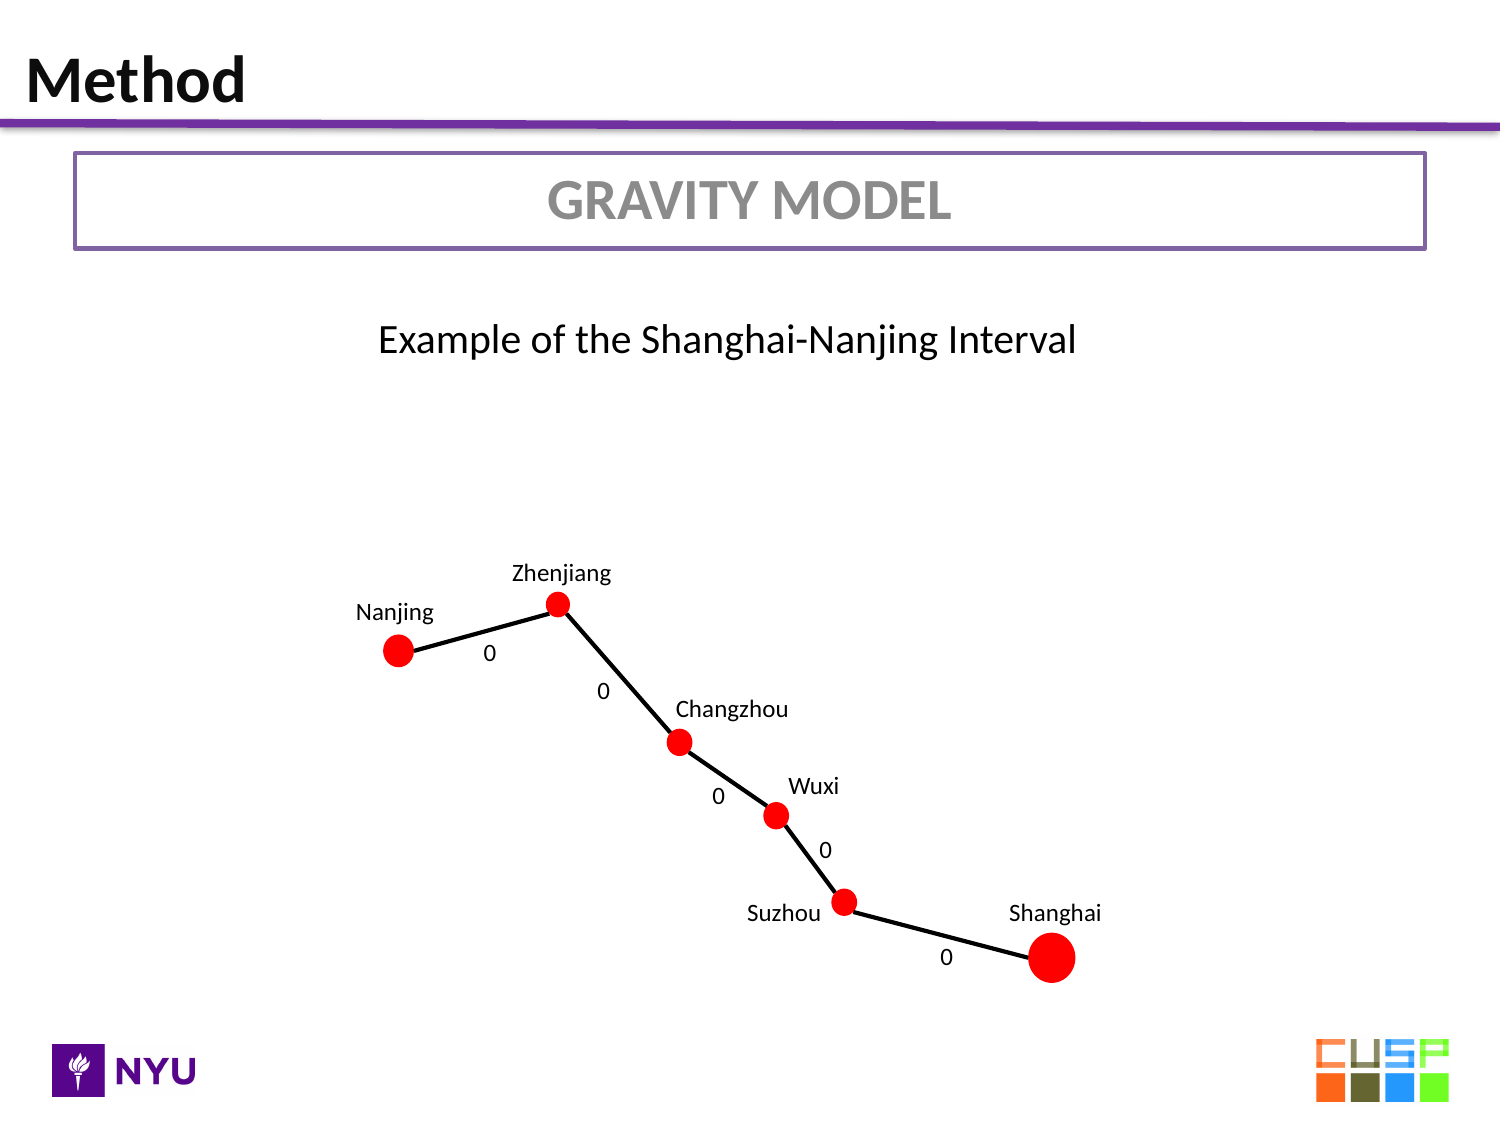

Method
GRAVITY MODEL
Example of the Shanghai-Nanjing Interval
Zhenjiang
Nanjing

0

0
Changzhou

Wuxi
0

0

Shanghai
Suzhou
0